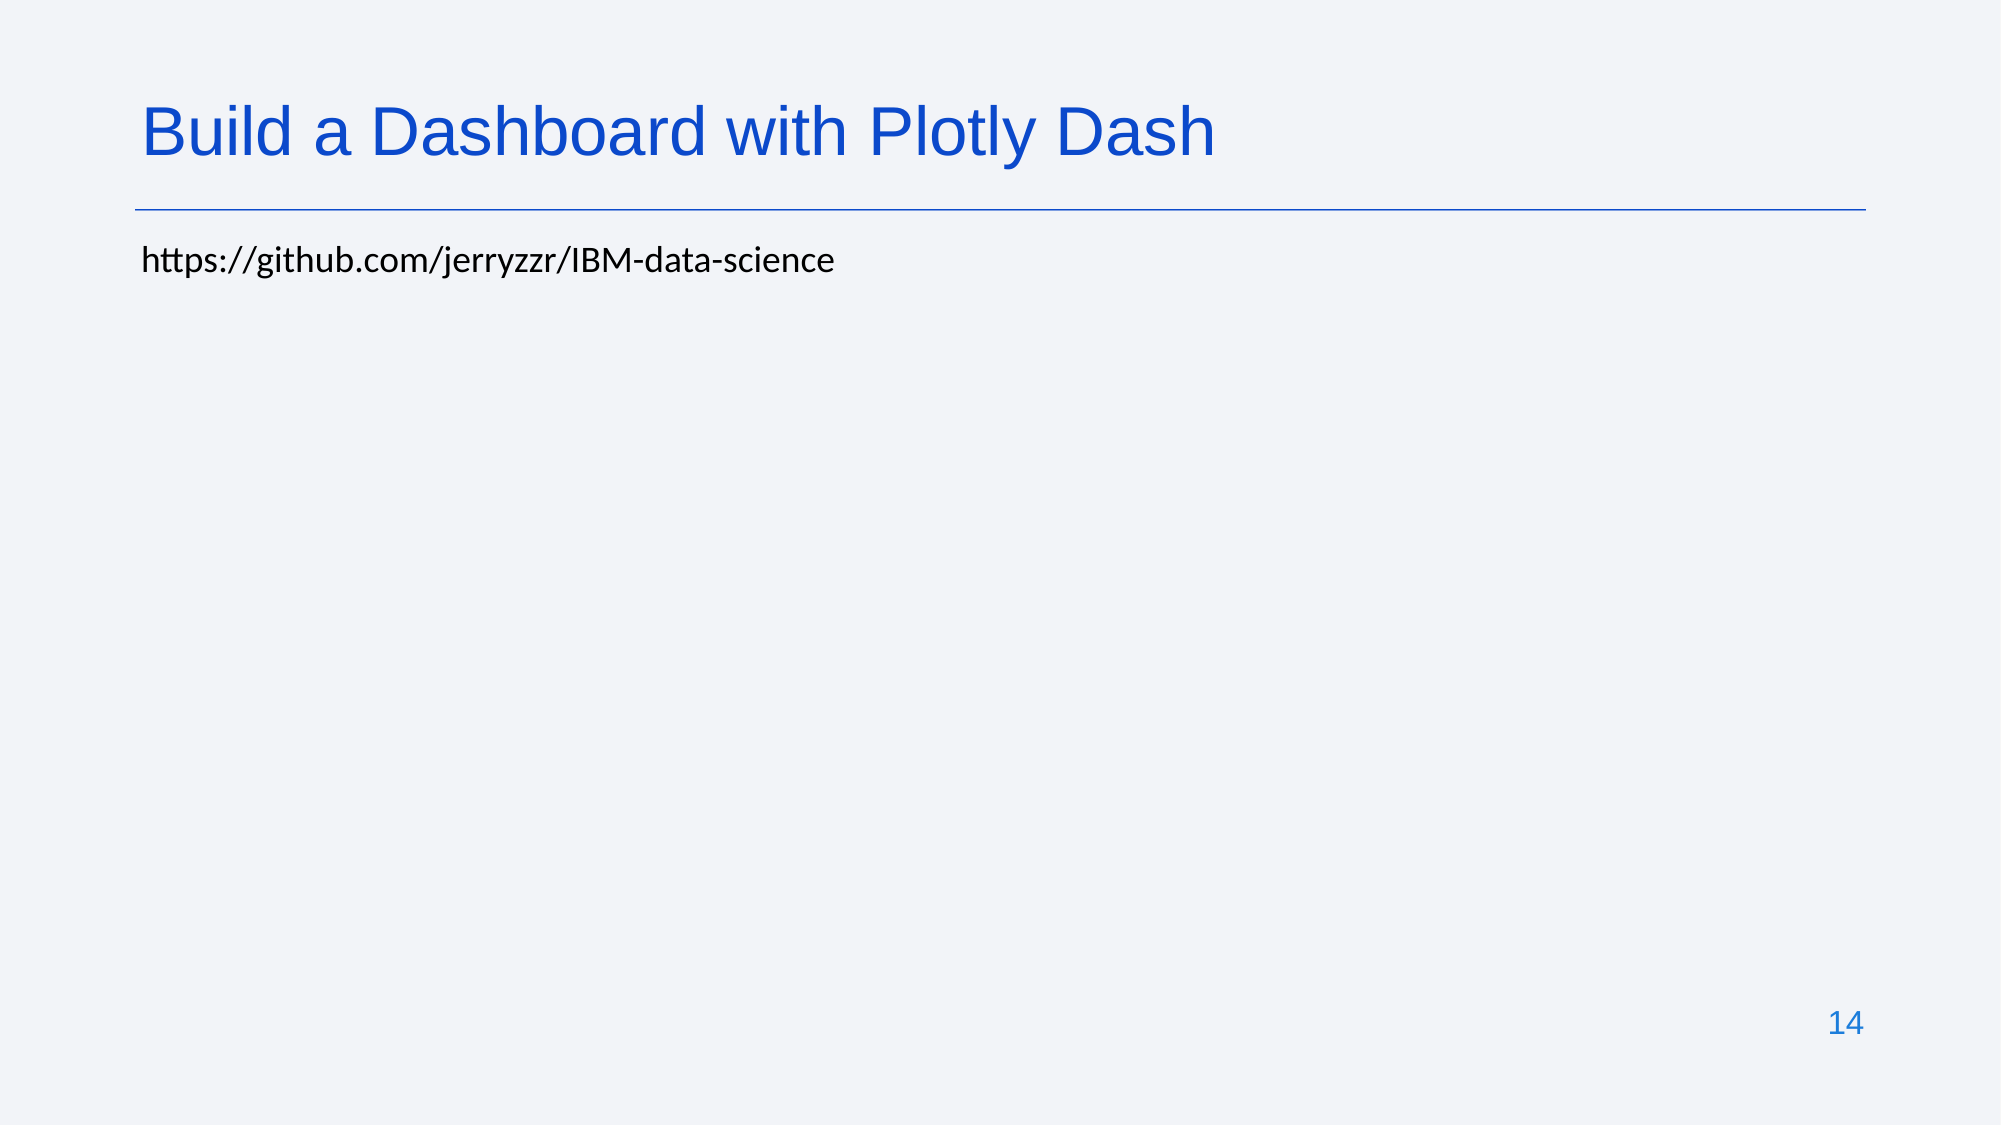

Build a Dashboard with Plotly Dash
https://github.com/jerryzzr/IBM-data-science

14